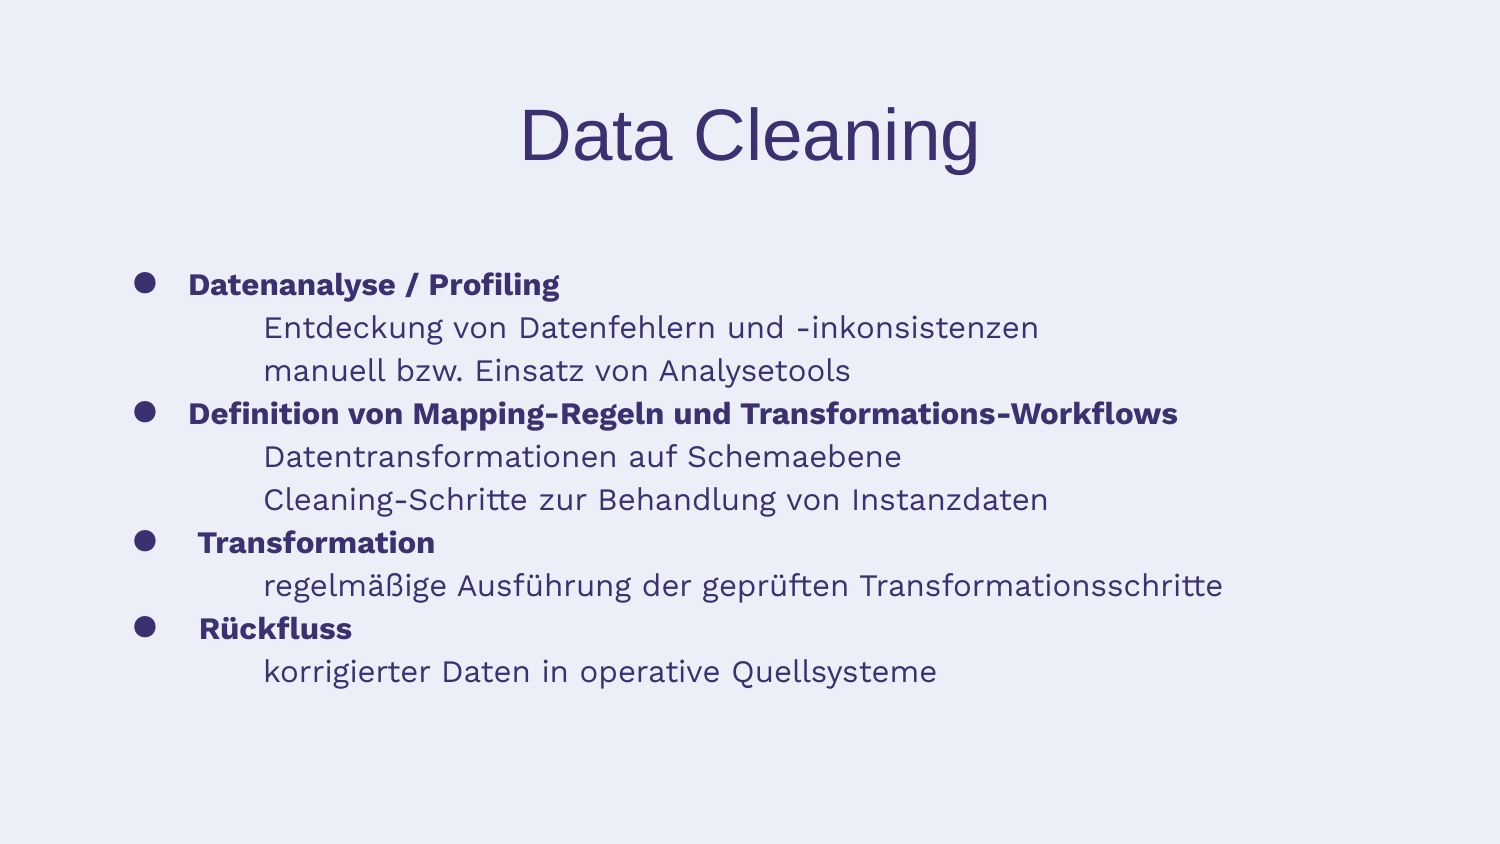

# Data Cleaning

Datenanalyse / Profiling
Entdeckung von Datenfehlern und -inkonsistenzen
manuell bzw. Einsatz von Analysetools
Definition von Mapping-Regeln und Transformations-Workflows
Datentransformationen auf Schemaebene
Cleaning-Schritte zur Behandlung von Instanzdaten
 Transformation
regelmäßige Ausführung der geprüften Transformationsschritte
 Rückfluss
korrigierter Daten in operative Quellsysteme